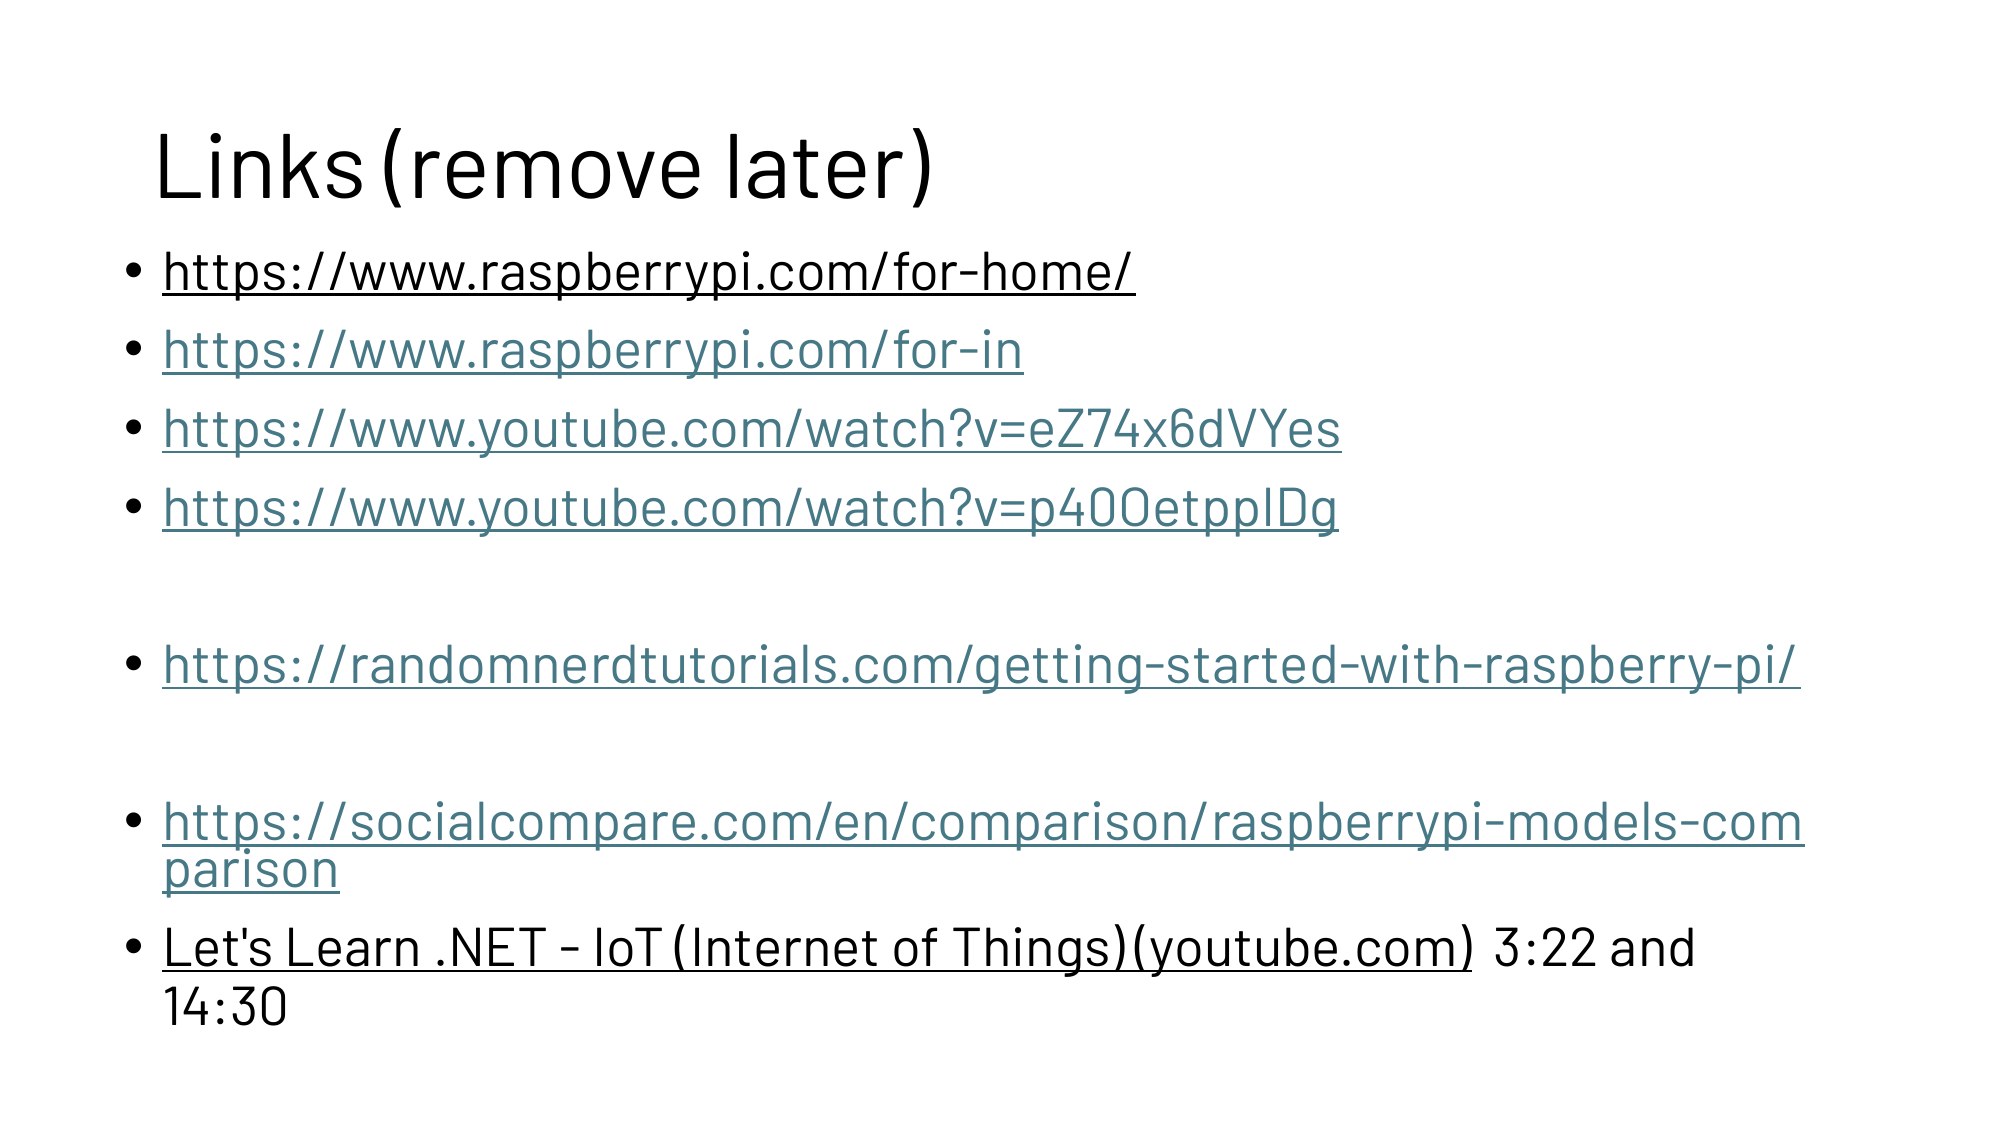

# Links (remove later)
https://www.raspberrypi.com/for-home/
https://www.raspberrypi.com/for-in
https://www.youtube.com/watch?v=eZ74x6dVYes
https://www.youtube.com/watch?v=p40OetppIDg

https://randomnerdtutorials.com/getting-started-with-raspberry-pi/

https://socialcompare.com/en/comparison/raspberrypi-models-comparison
Let's Learn .NET - IoT (Internet of Things) (youtube.com)  3:22 and 14:30